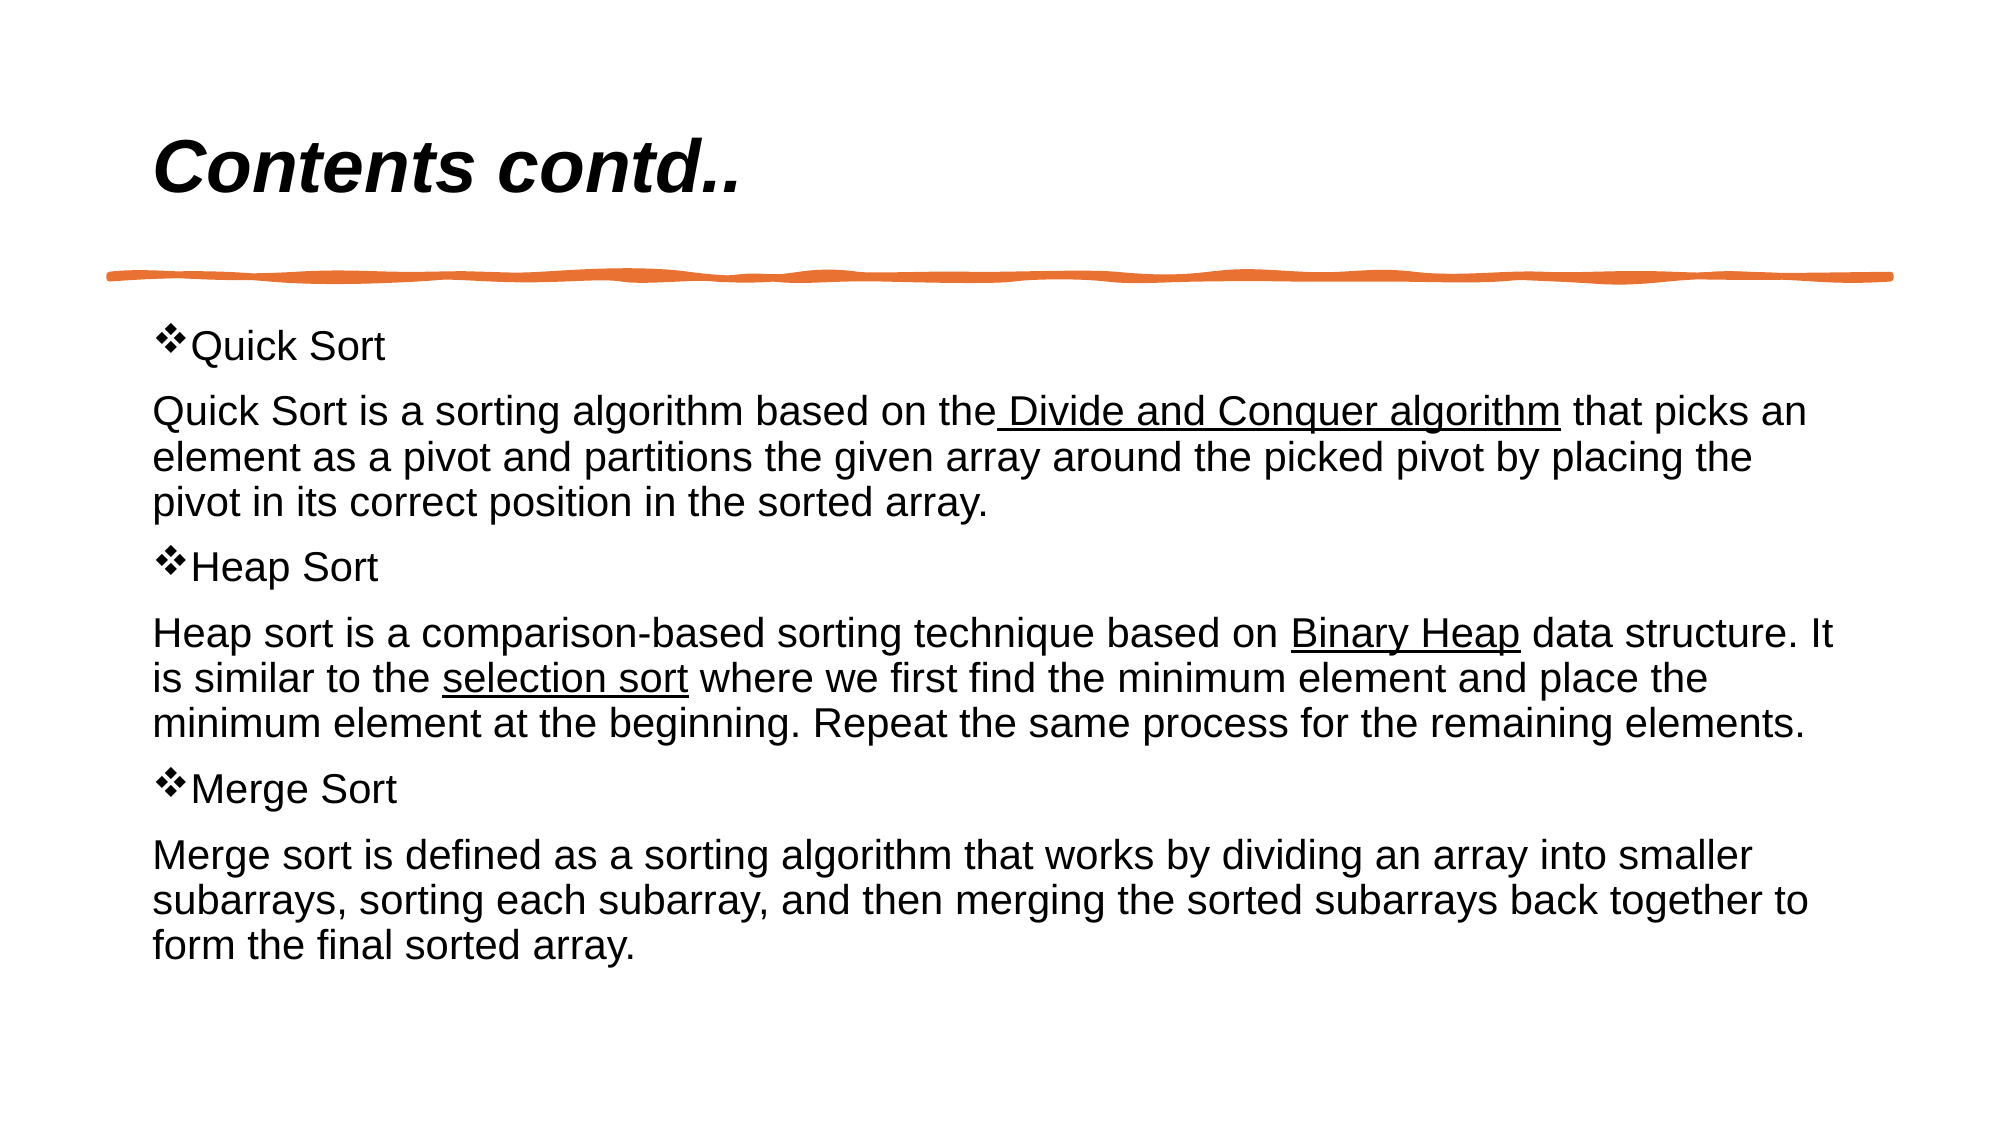

# Contents contd..

Quick Sort
Quick Sort is a sorting algorithm based on the Divide and Conquer algorithm that picks an element as a pivot and partitions the given array around the picked pivot by placing the pivot in its correct position in the sorted array.
Heap Sort
Heap sort is a comparison-based sorting technique based on Binary Heap data structure. It is similar to the selection sort where we first find the minimum element and place the minimum element at the beginning. Repeat the same process for the remaining elements.
Merge Sort
Merge sort is defined as a sorting algorithm that works by dividing an array into smaller subarrays, sorting each subarray, and then merging the sorted subarrays back together to form the final sorted array.